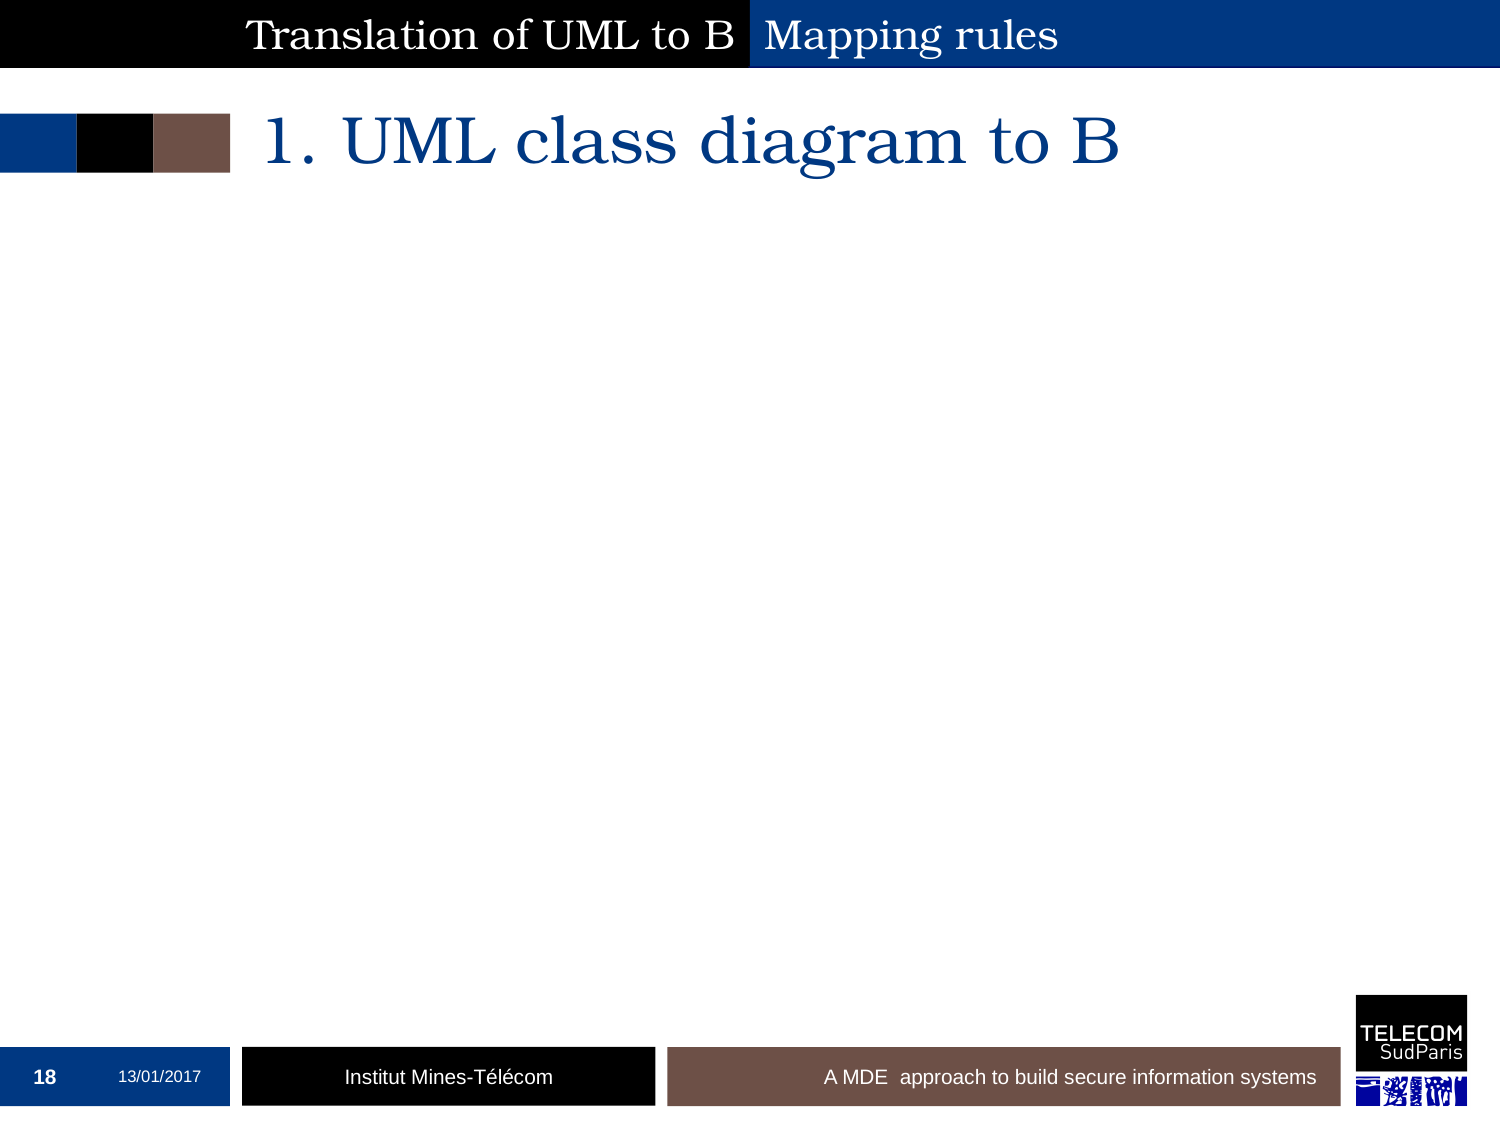

Translation of UML to B
Mapping rules
# 1. UML class diagram to B

18
13/01/2017
A MDE  approach to build secure information systems